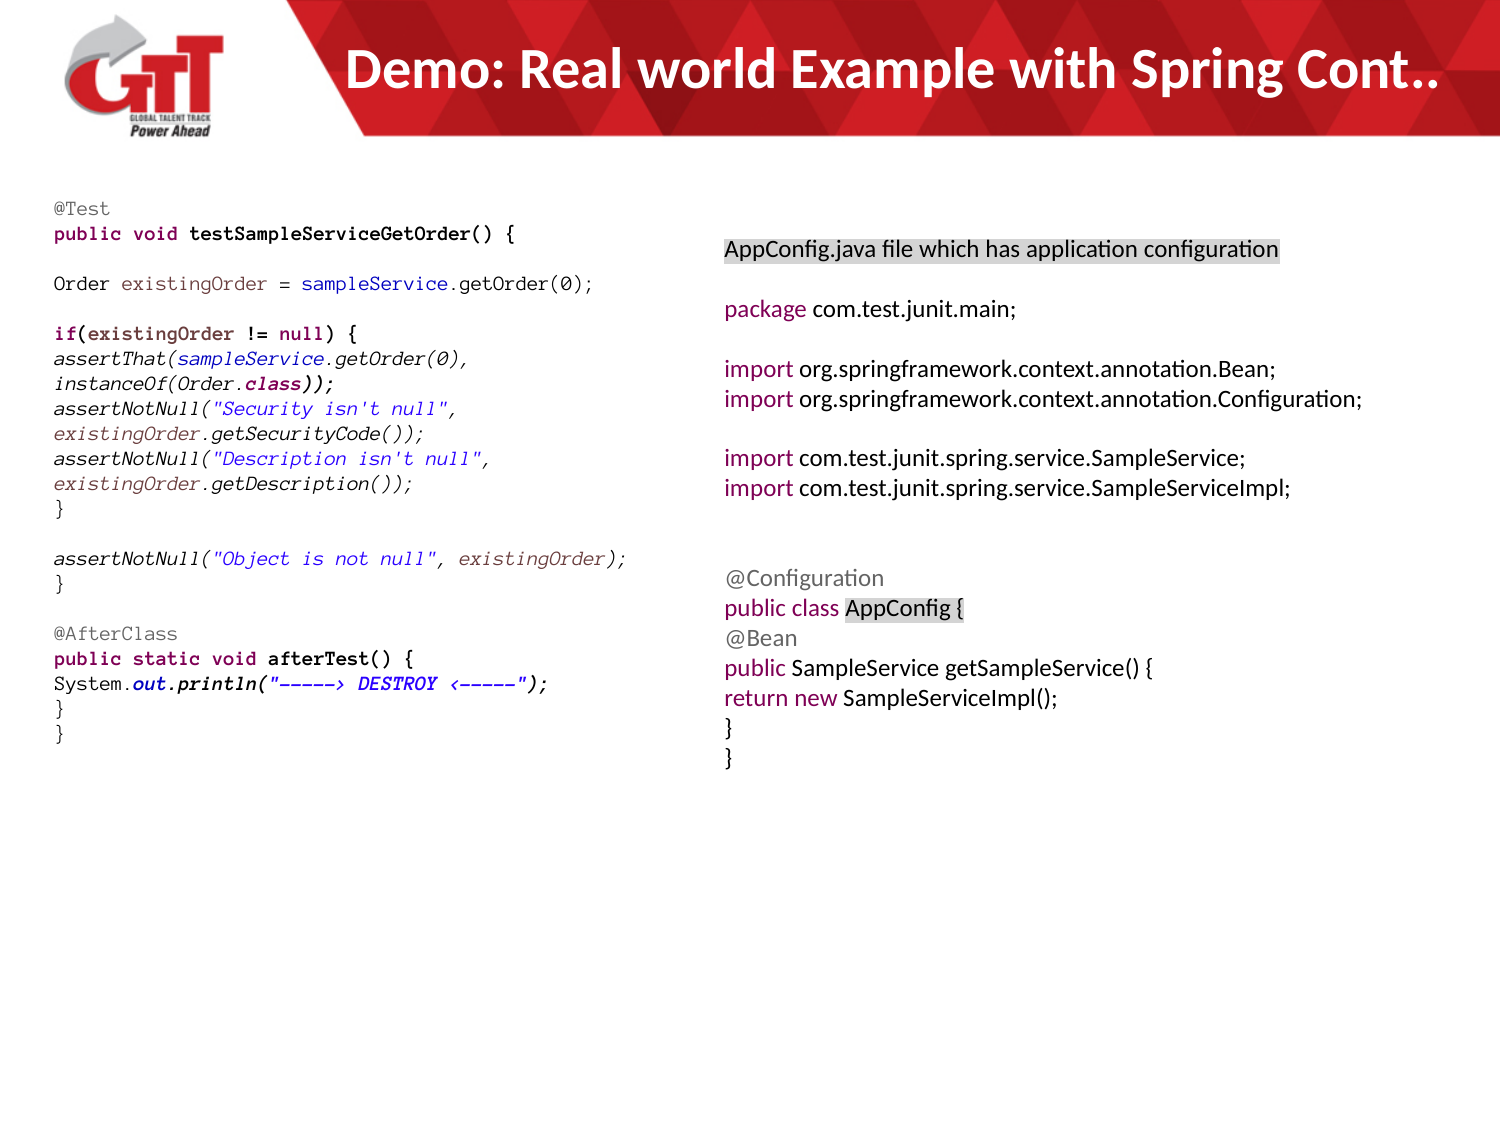

# Demo: Real world Example with Spring Cont..

@Test
public void testSampleServiceGetOrder() {

Order existingOrder = sampleService.getOrder(0);

if(existingOrder != null) {
assertThat(sampleService.getOrder(0), instanceOf(Order.class));
assertNotNull("Security isn't null", existingOrder.getSecurityCode());
assertNotNull("Description isn't null", existingOrder.getDescription());
}

assertNotNull("Object is not null", existingOrder);
}

@AfterClass
public static void afterTest() {
System.out.println("-----> DESTROY <-----");
}
}

AppConfig.java file which has application configuration

package com.test.junit.main;

import org.springframework.context.annotation.Bean;
import org.springframework.context.annotation.Configuration;

import com.test.junit.spring.service.SampleService;
import com.test.junit.spring.service.SampleServiceImpl;

@Configuration
public class AppConfig {
@Bean
public SampleService getSampleService() {
return new SampleServiceImpl();
}
}